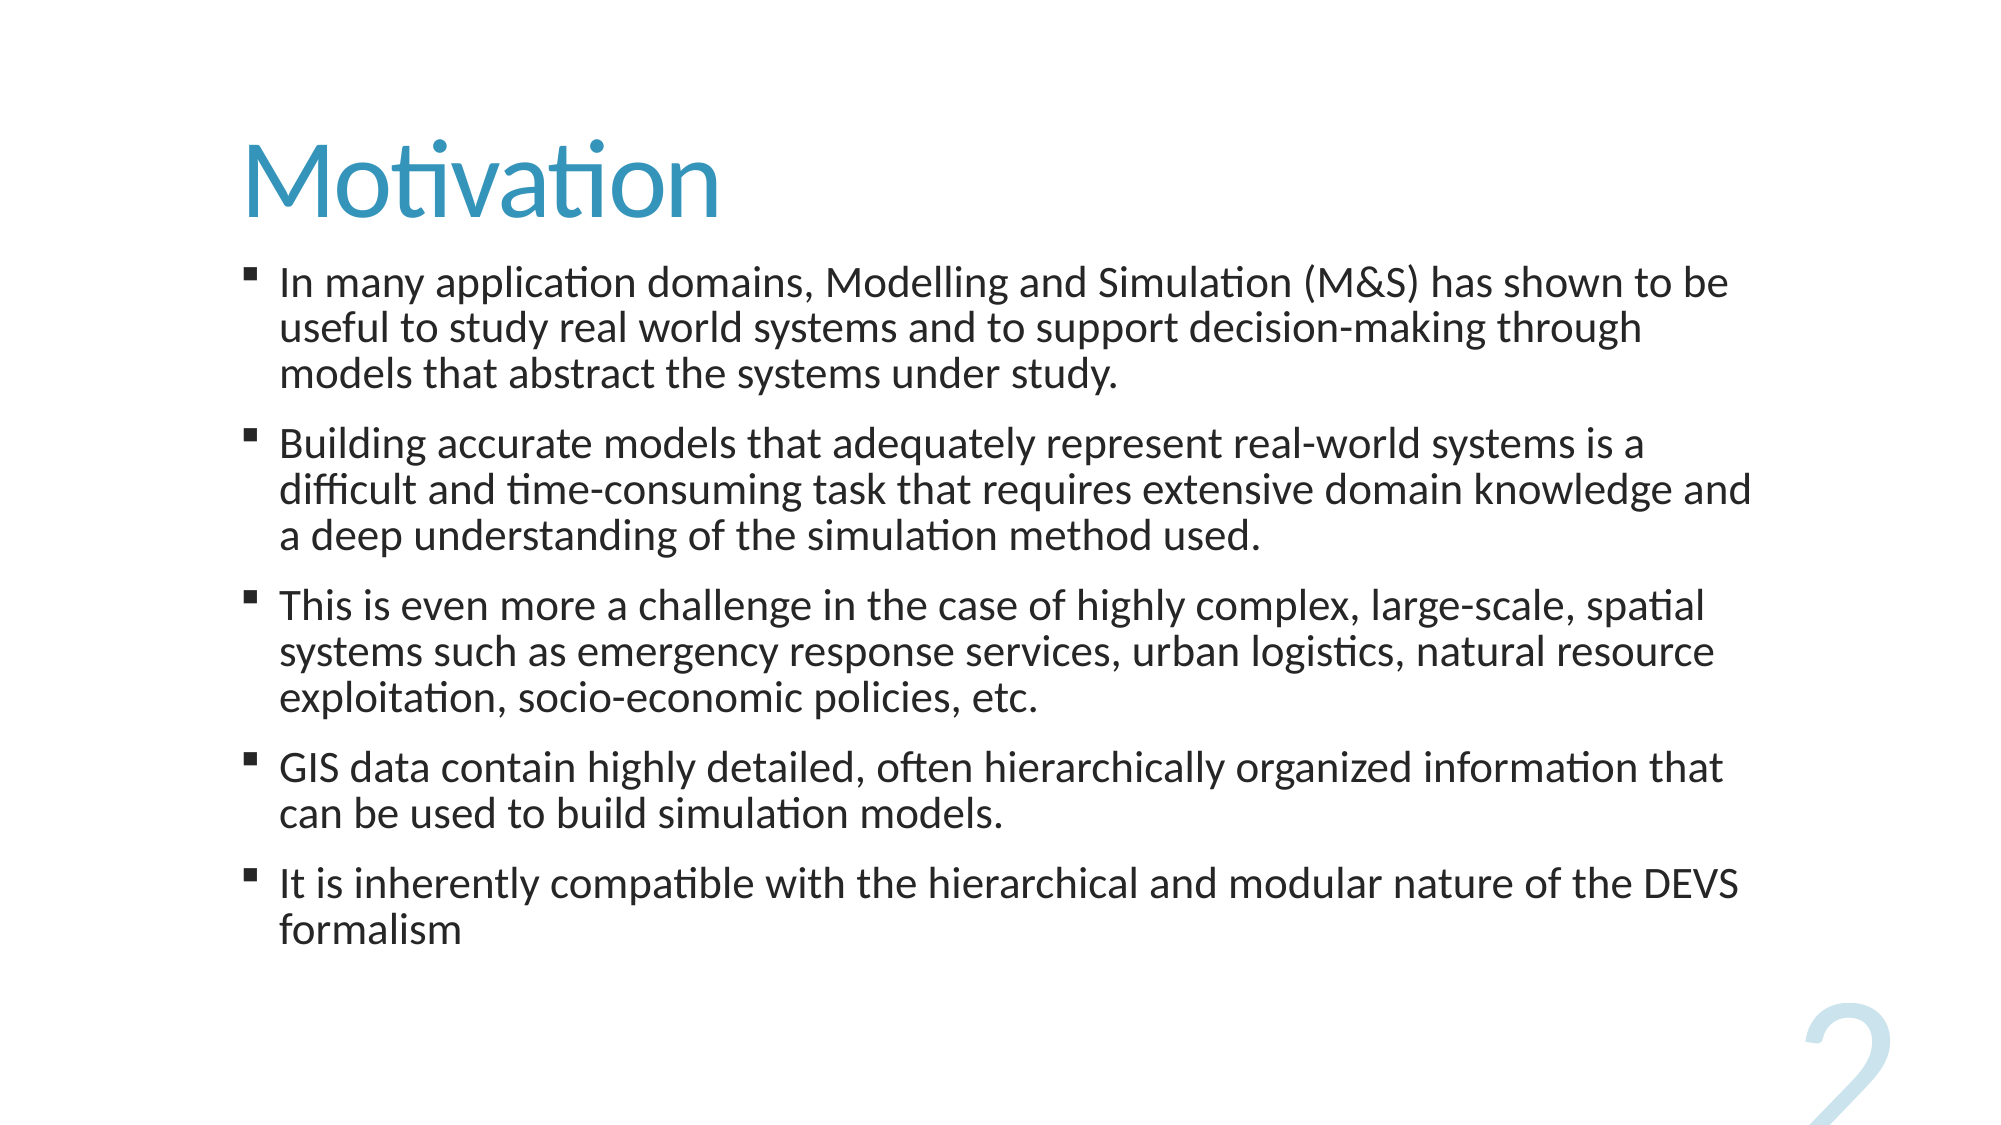

# Motivation
In many application domains, Modelling and Simulation (M&S) has shown to be useful to study real world systems and to support decision-making through models that abstract the systems under study.
Building accurate models that adequately represent real-world systems is a difficult and time-consuming task that requires extensive domain knowledge and a deep understanding of the simulation method used.
This is even more a challenge in the case of highly complex, large-scale, spatial systems such as emergency response services, urban logistics, natural resource exploitation, socio-economic policies, etc.
GIS data contain highly detailed, often hierarchically organized information that can be used to build simulation models.
It is inherently compatible with the hierarchical and modular nature of the DEVS formalism

2